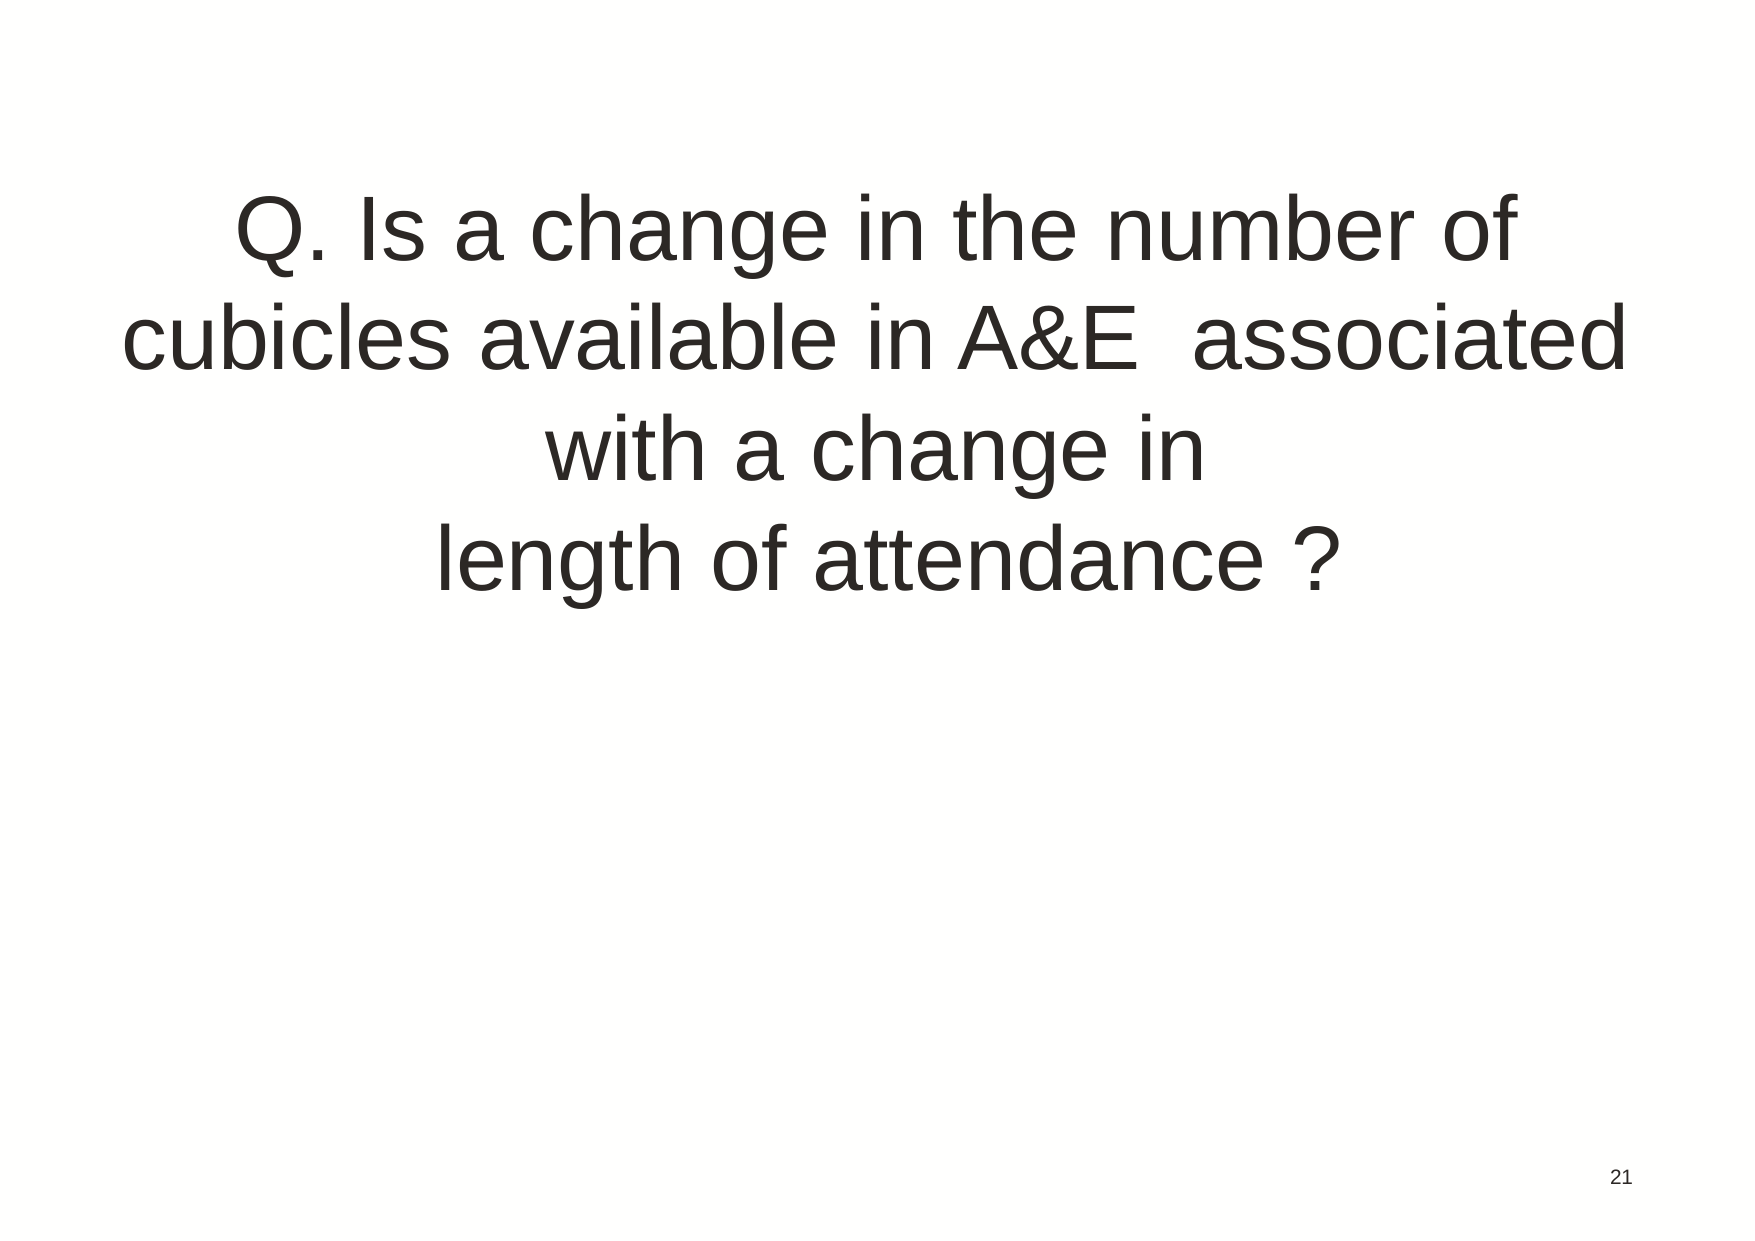

# Q. Is a change in the number of cubicles available in A&E  associated with a change in length of attendance ?

21